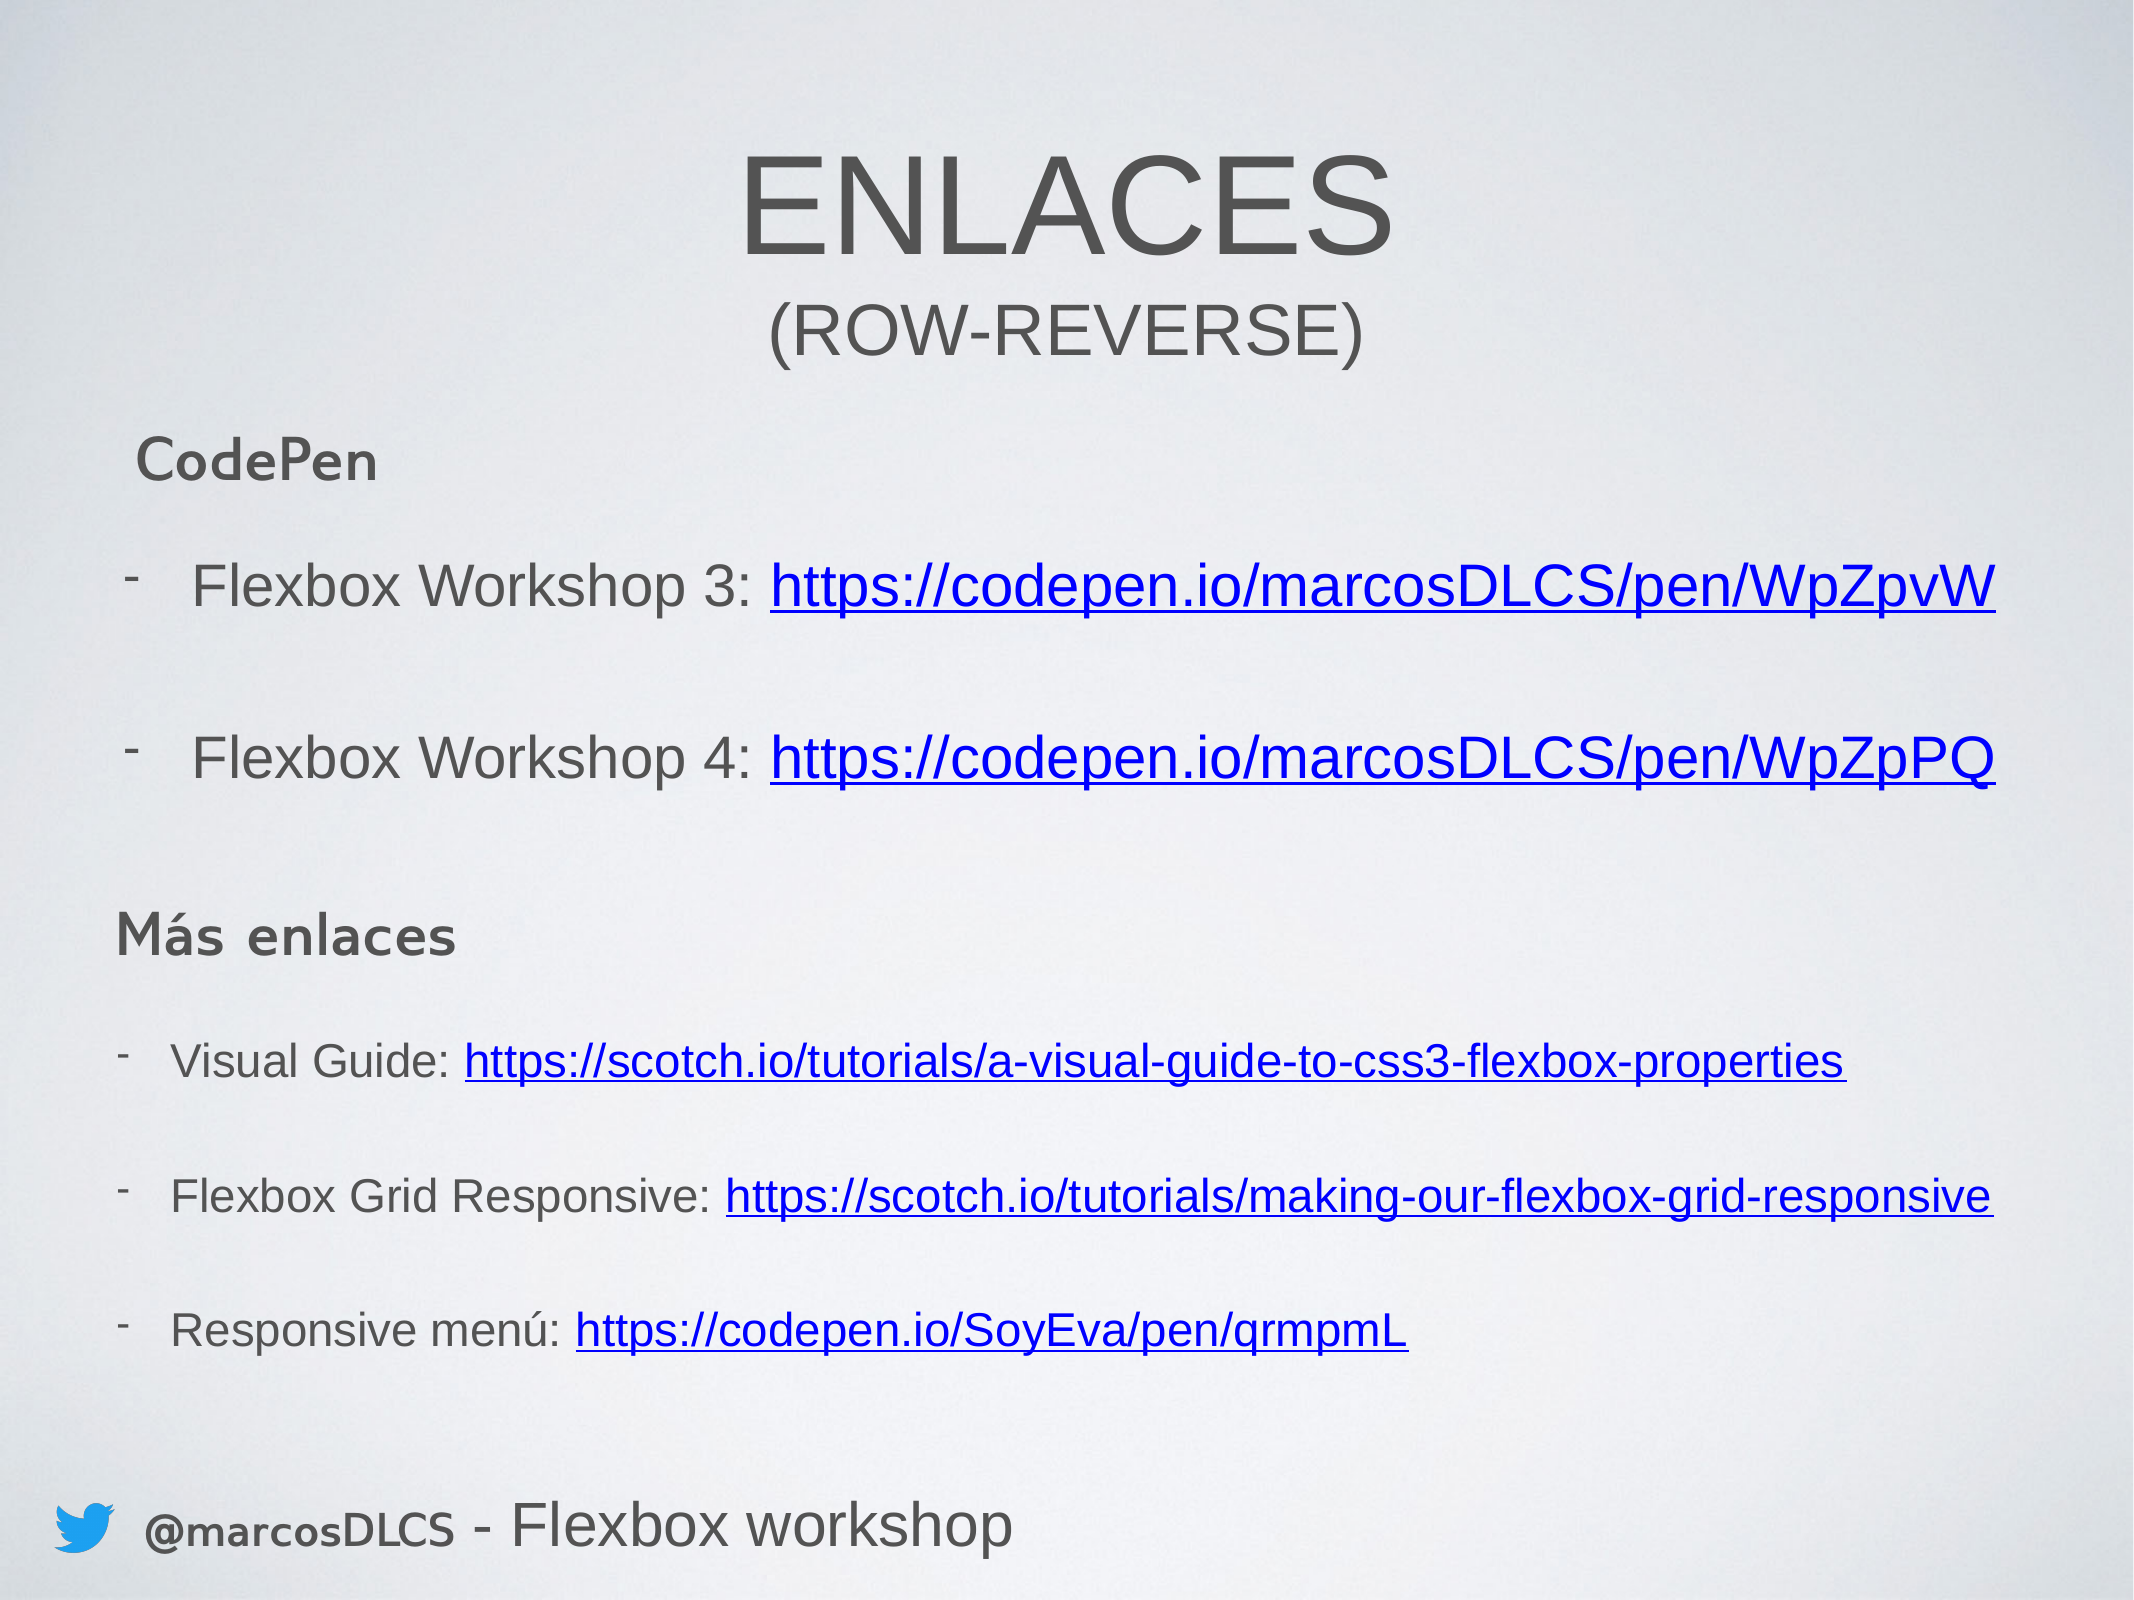

# Enlaces
(row-reverse)
CodePen
Flexbox Workshop 3: https://codepen.io/marcosDLCS/pen/WpZpvW
Flexbox Workshop 4: https://codepen.io/marcosDLCS/pen/WpZpPQ
Más enlaces
Visual Guide: https://scotch.io/tutorials/a-visual-guide-to-css3-flexbox-properties
Flexbox Grid Responsive: https://scotch.io/tutorials/making-our-flexbox-grid-responsive
Responsive menú: https://codepen.io/SoyEva/pen/qrmpmL